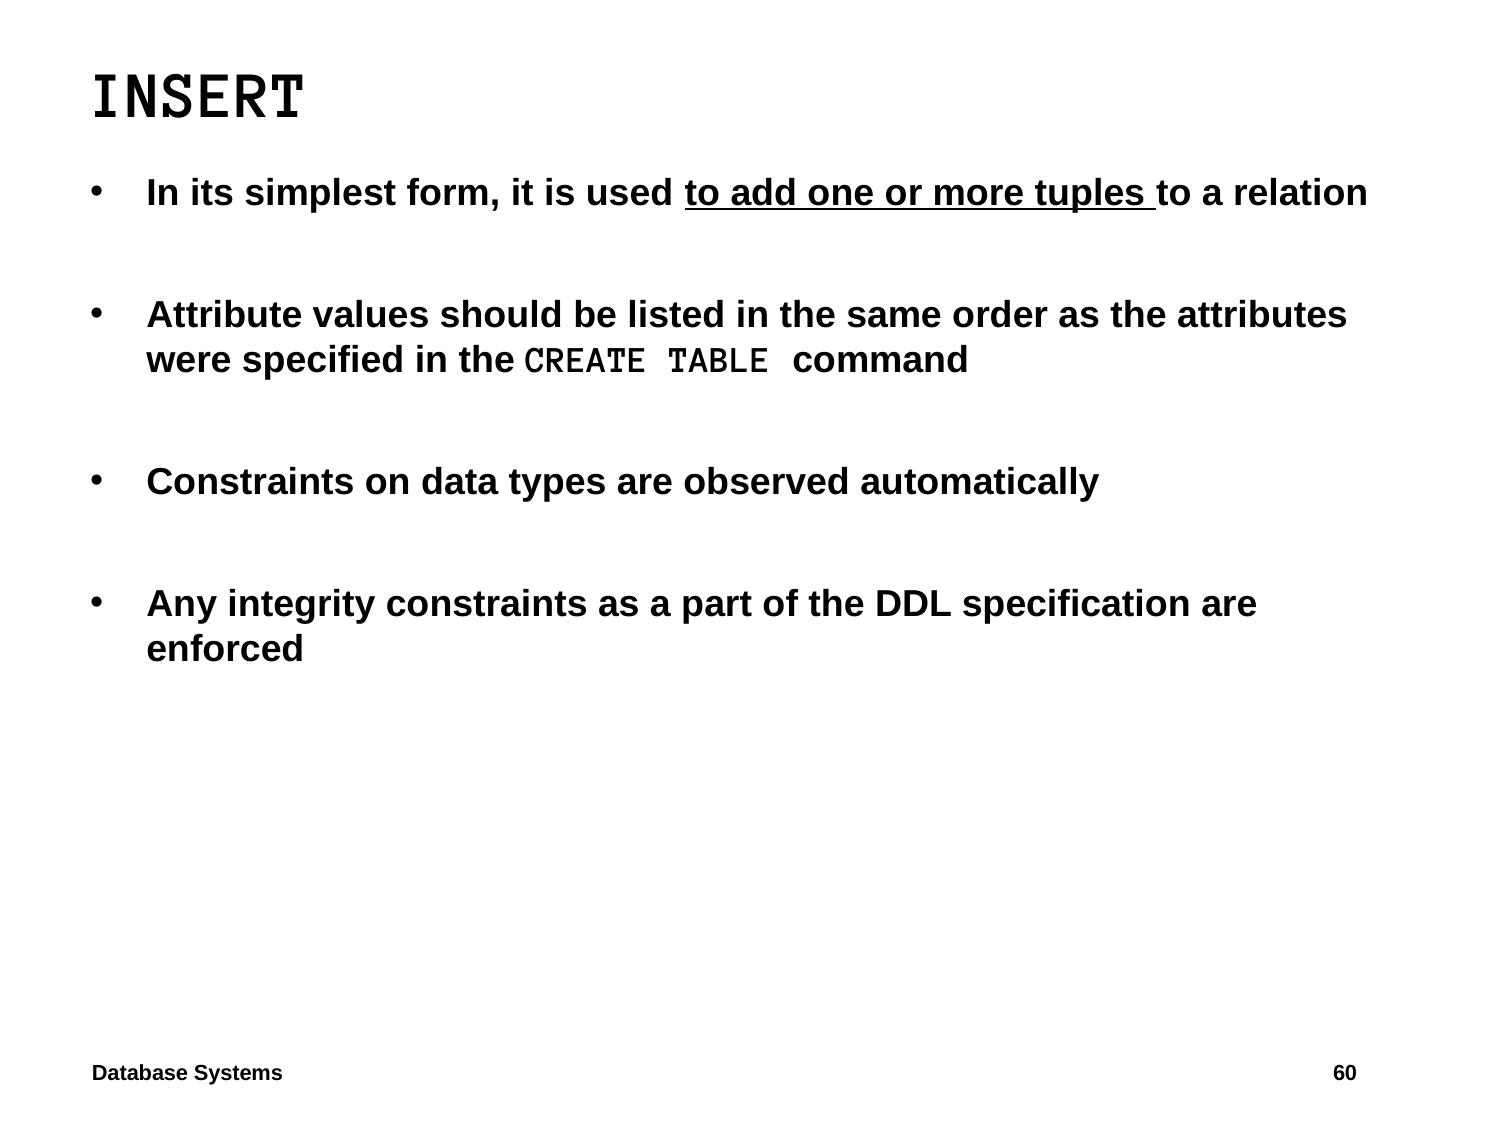

# INSERT
In its simplest form, it is used to add one or more tuples to a relation

Attribute values should be listed in the same order as the attributes were specified in the CREATE TABLE command

Constraints on data types are observed automatically

Any integrity constraints as a part of the DDL specification are enforced